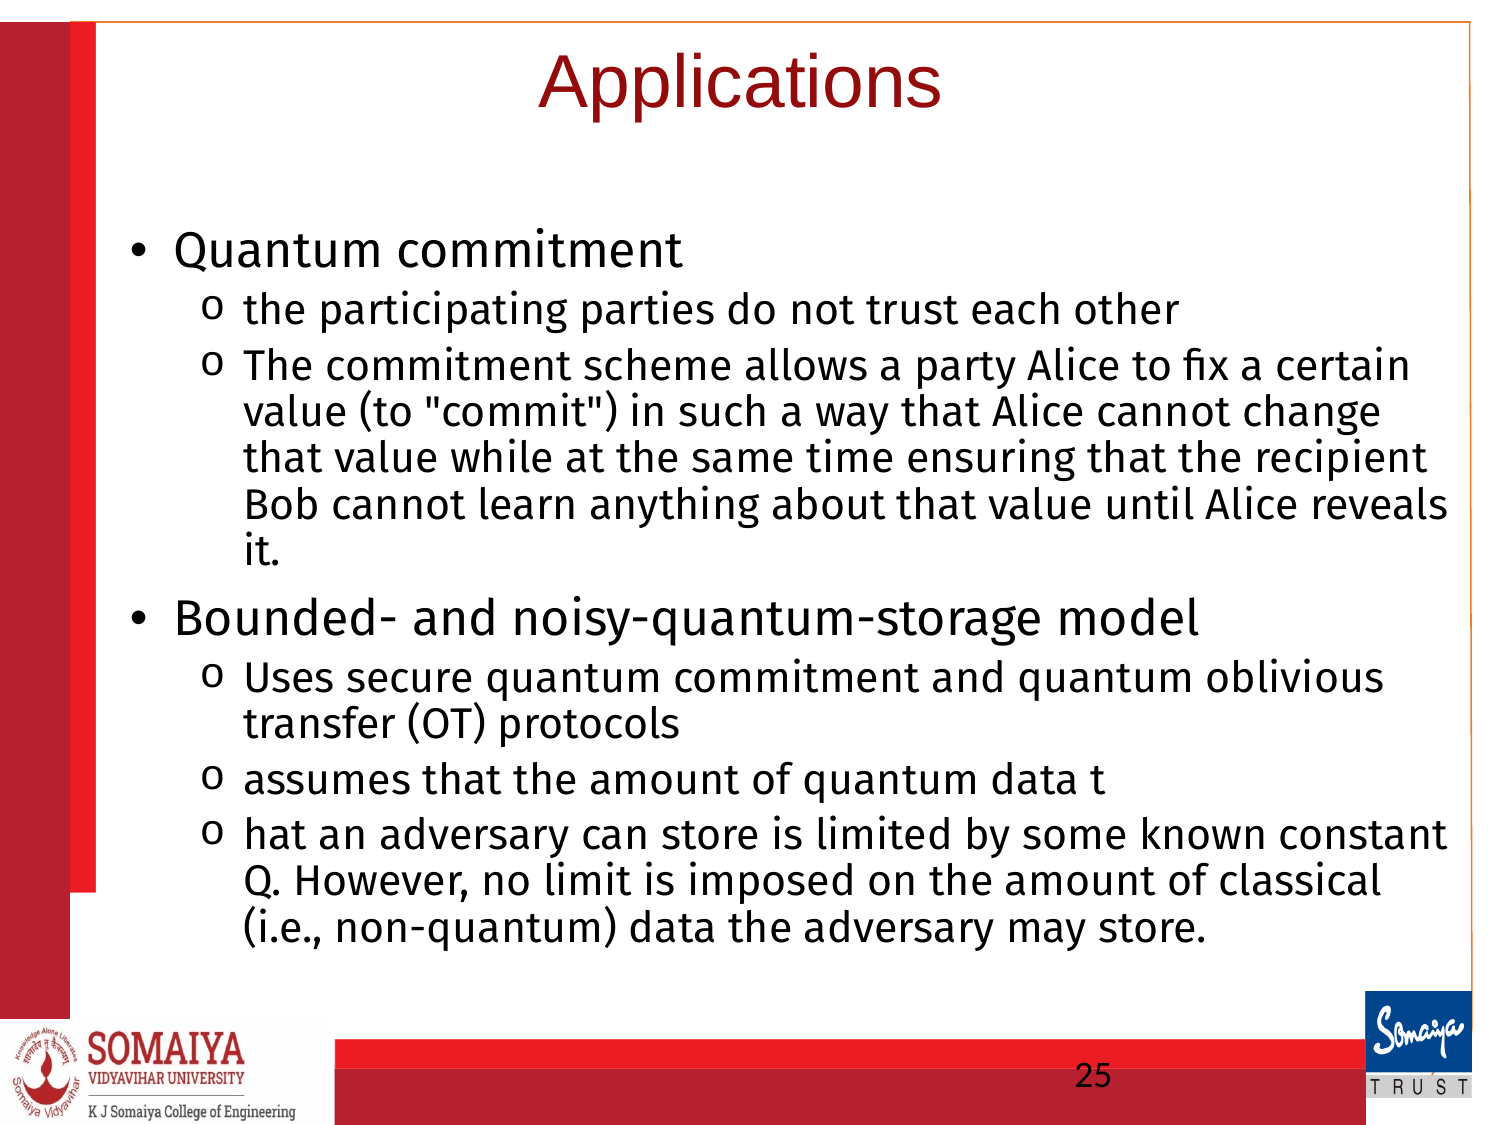

# Applications
Quantum commitment
the participating parties do not trust each other
The commitment scheme allows a party Alice to fix a certain value (to "commit") in such a way that Alice cannot change that value while at the same time ensuring that the recipient Bob cannot learn anything about that value until Alice reveals it.
Bounded- and noisy-quantum-storage model
Uses secure quantum commitment and quantum oblivious transfer (OT) protocols
assumes that the amount of quantum data t
hat an adversary can store is limited by some known constant Q. However, no limit is imposed on the amount of classical (i.e., non-quantum) data the adversary may store.

25